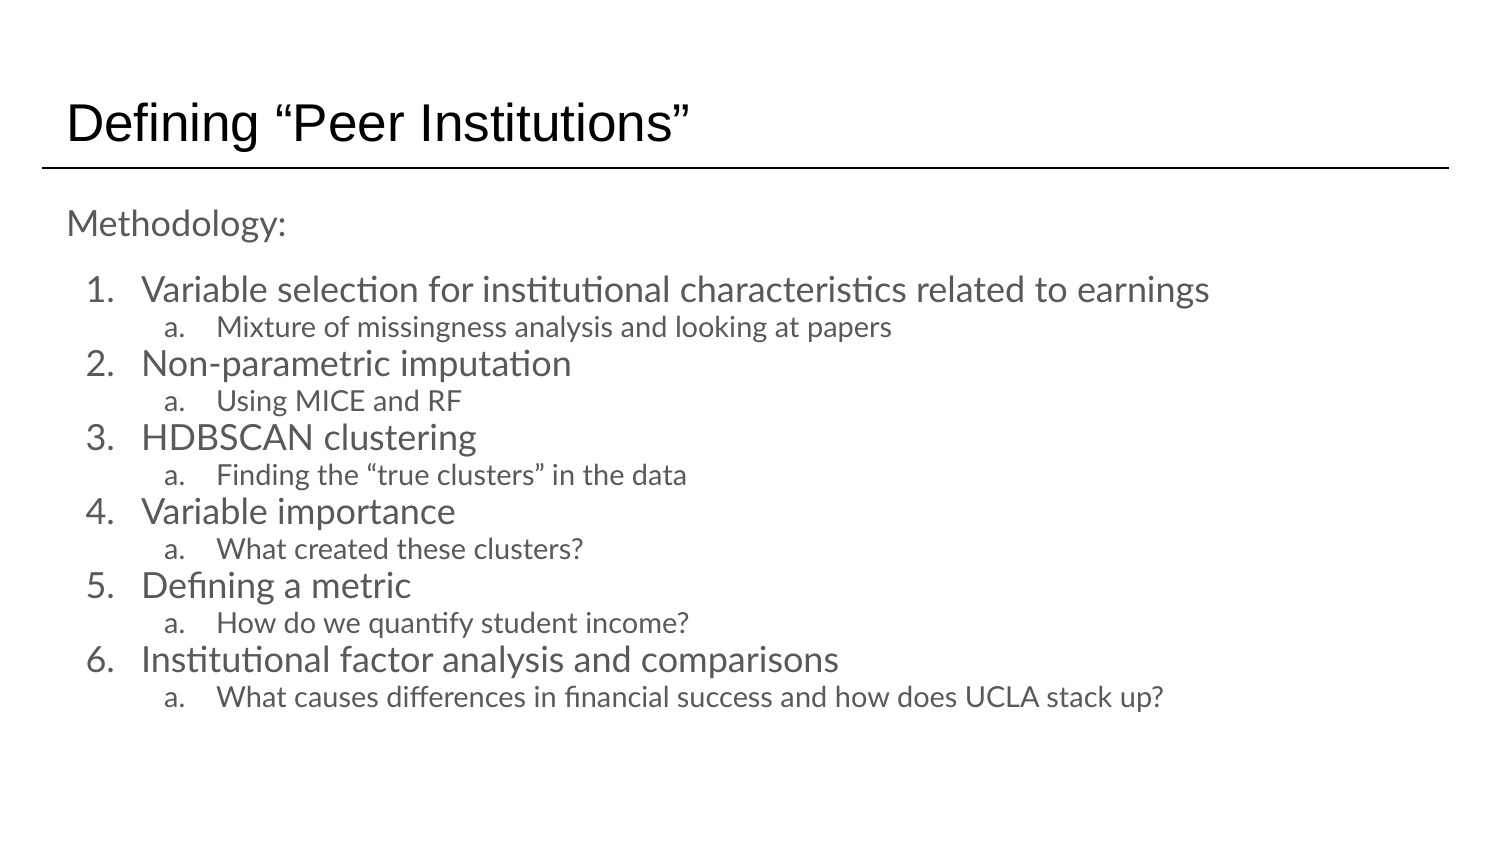

# Defining “Peer Institutions”
Methodology:
Variable selection for institutional characteristics related to earnings
Mixture of missingness analysis and looking at papers
Non-parametric imputation
Using MICE and RF
HDBSCAN clustering
Finding the “true clusters” in the data
Variable importance
What created these clusters?
Defining a metric
How do we quantify student income?
Institutional factor analysis and comparisons
What causes differences in financial success and how does UCLA stack up?